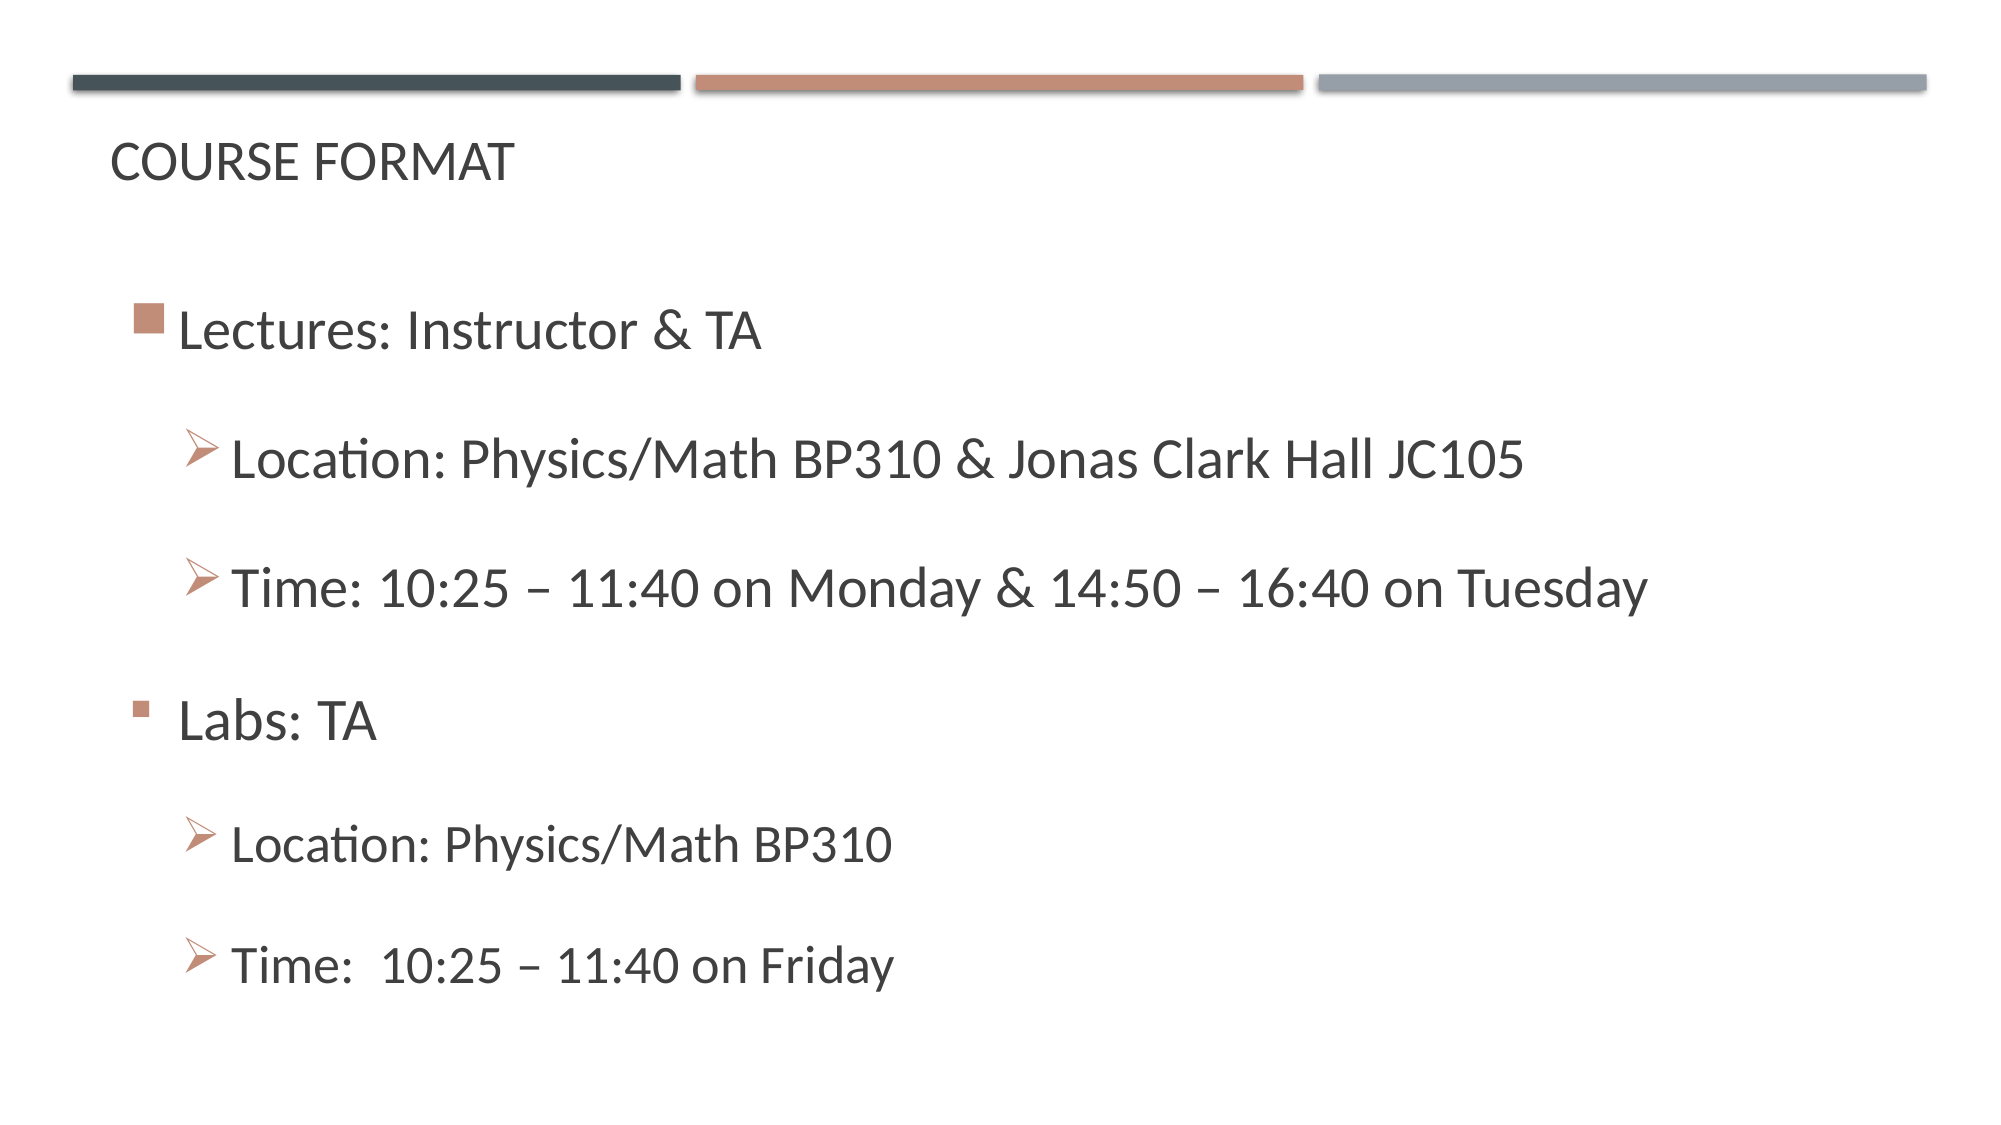

# Course format
Lectures: Instructor & TA
Location: Physics/Math BP310 & Jonas Clark Hall JC105
Time: 10:25 – 11:40 on Monday & 14:50 – 16:40 on Tuesday
Labs: TA
Location: Physics/Math BP310
Time:  10:25 – 11:40 on Friday